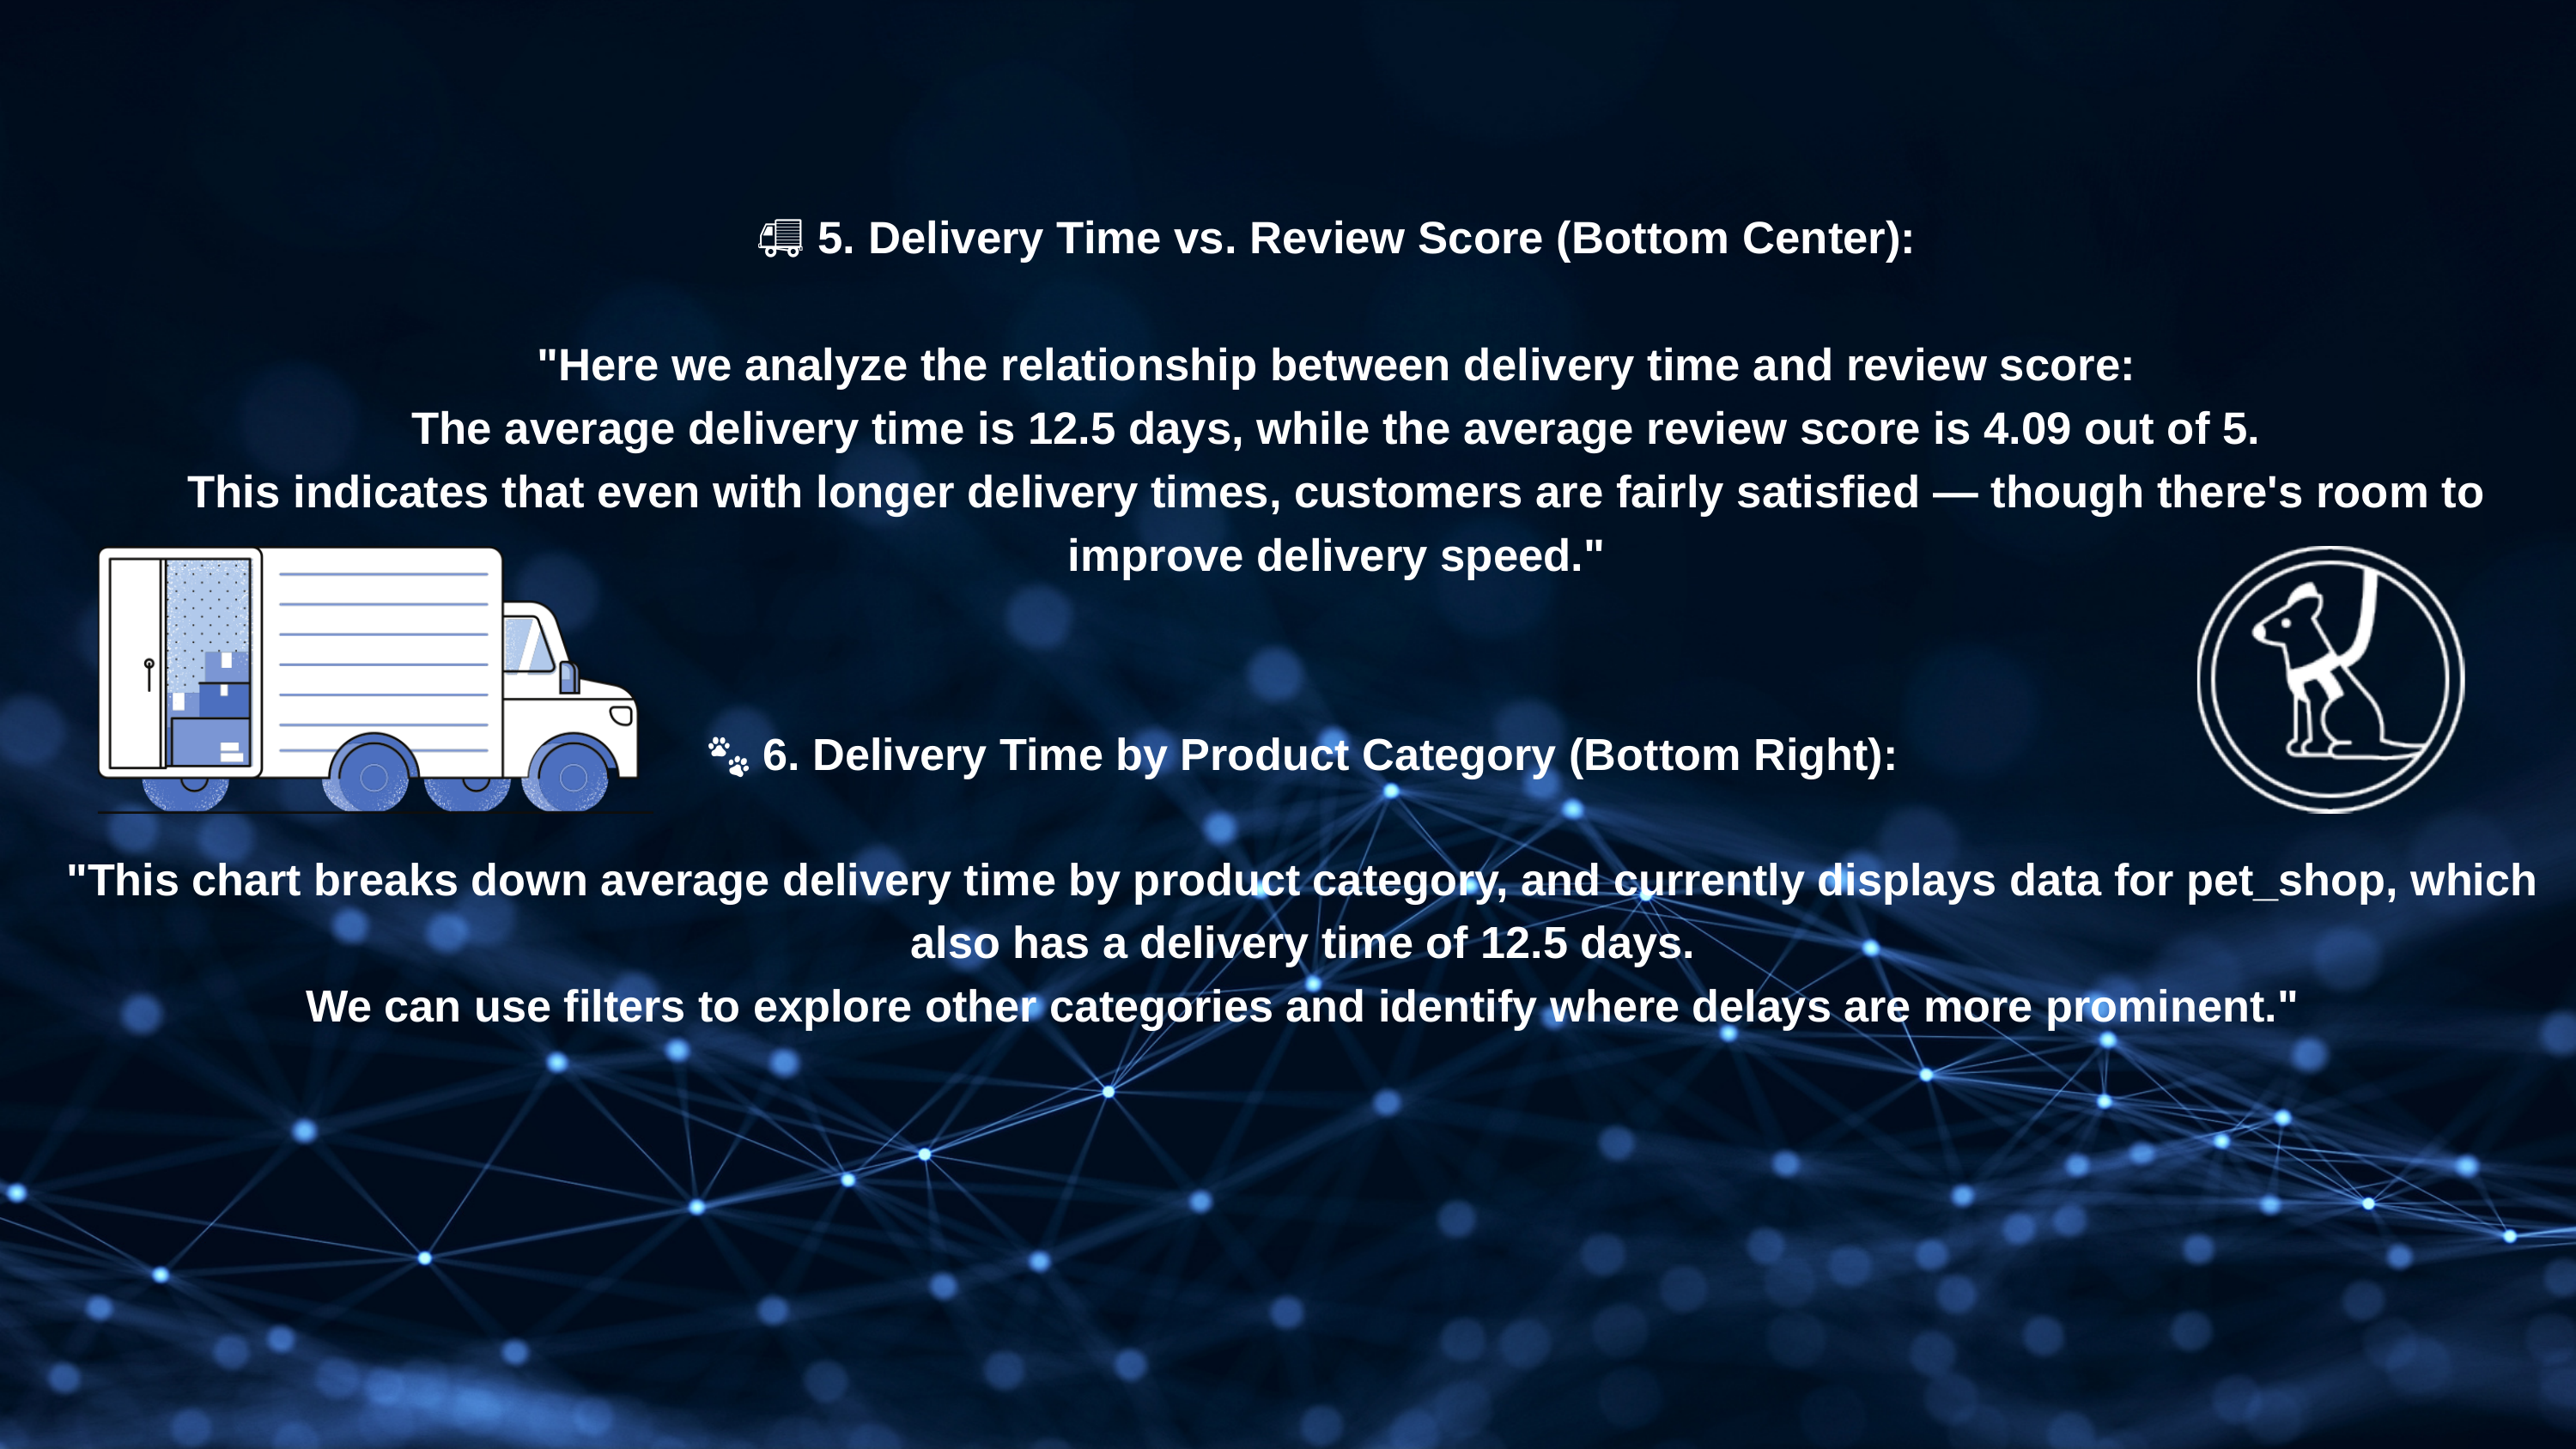

🚚 5. Delivery Time vs. Review Score (Bottom Center):

"Here we analyze the relationship between delivery time and review score:
The average delivery time is 12.5 days, while the average review score is 4.09 out of 5.
This indicates that even with longer delivery times, customers are fairly satisfied — though there's room to improve delivery speed."

🐾 6. Delivery Time by Product Category (Bottom Right):

"This chart breaks down average delivery time by product category, and currently displays data for pet_shop, which also has a delivery time of 12.5 days.
We can use filters to explore other categories and identify where delays are more prominent."